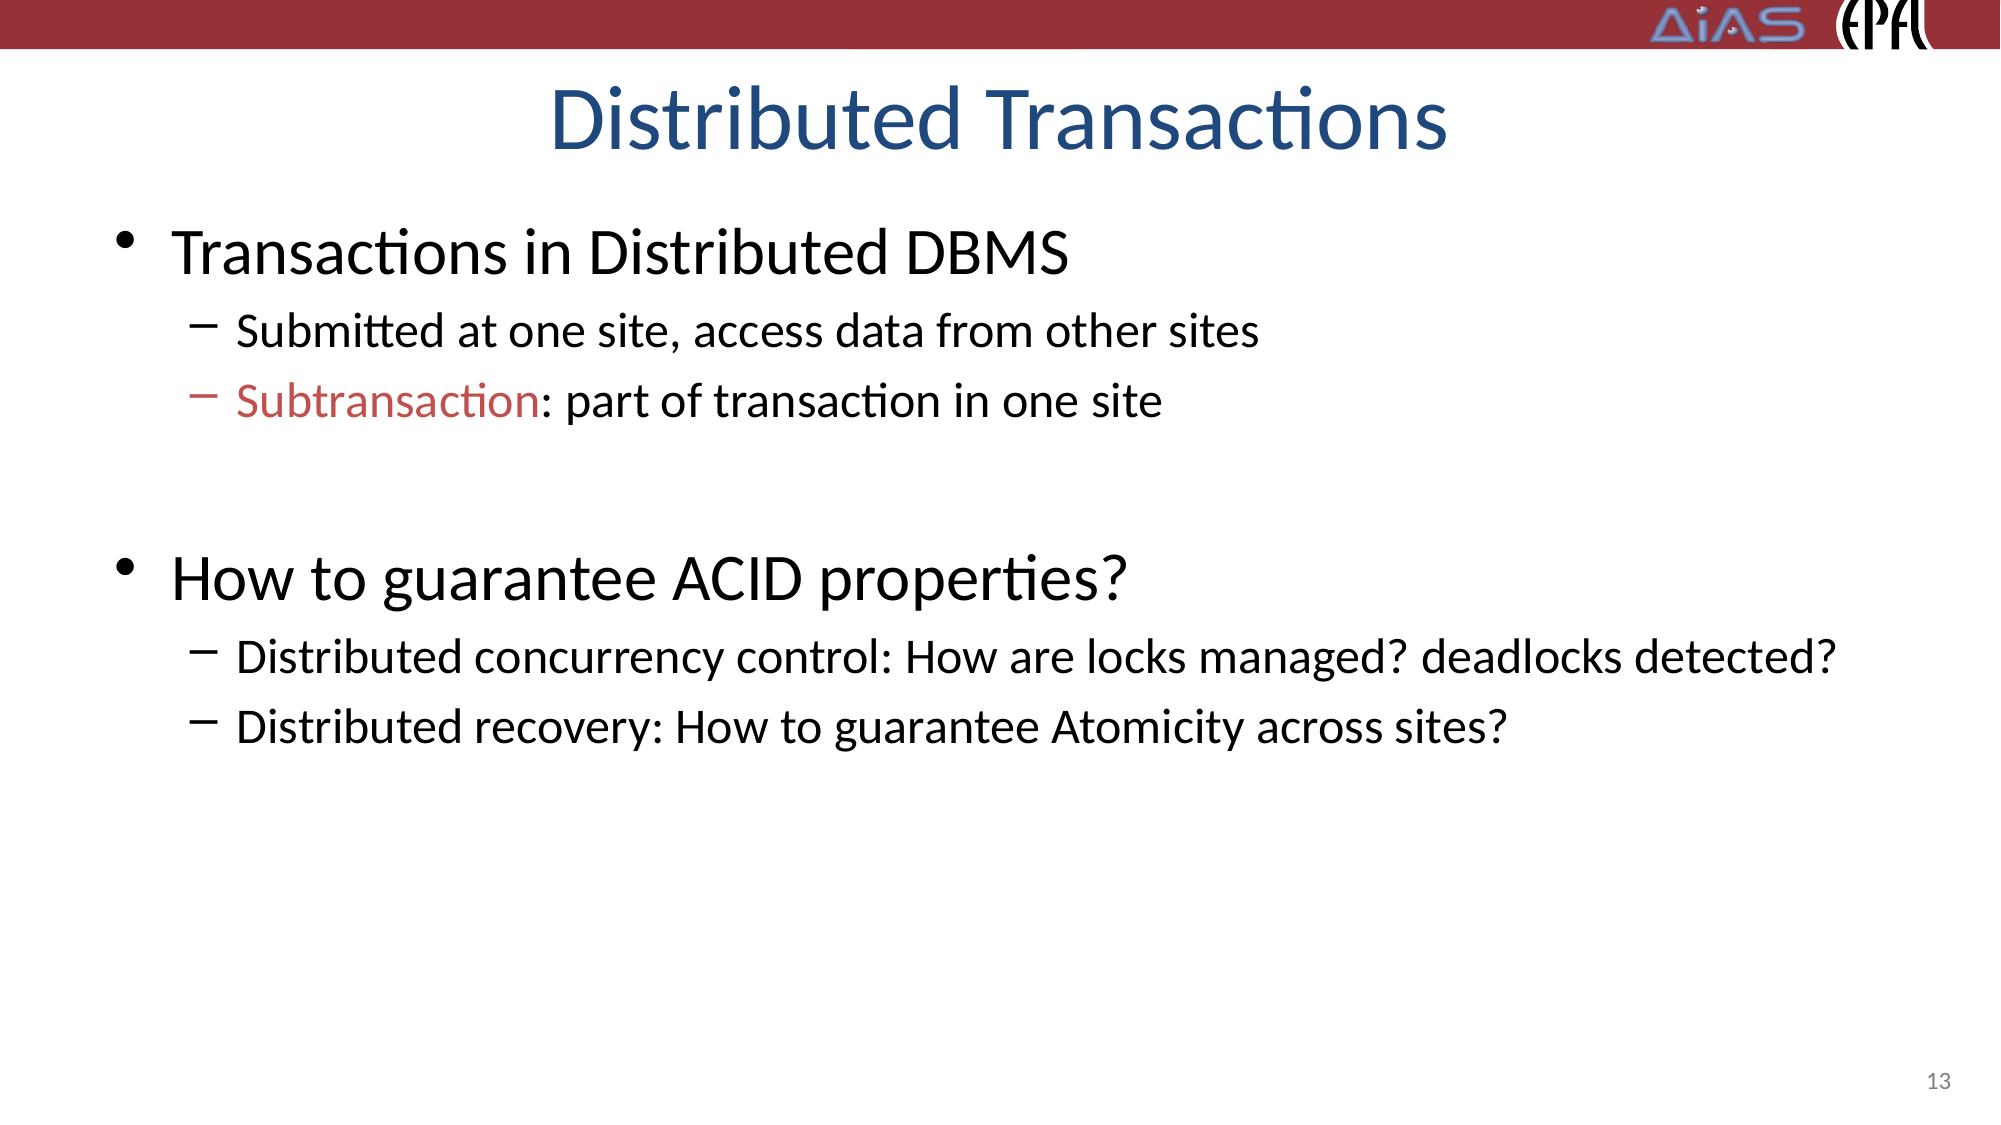

# Distributed Transactions
Transactions in Distributed DBMS
Submitted at one site, access data from other sites
Subtransaction: part of transaction in one site

How to guarantee ACID properties?
Distributed concurrency control: How are locks managed? deadlocks detected?
Distributed recovery: How to guarantee Atomicity across sites?
13